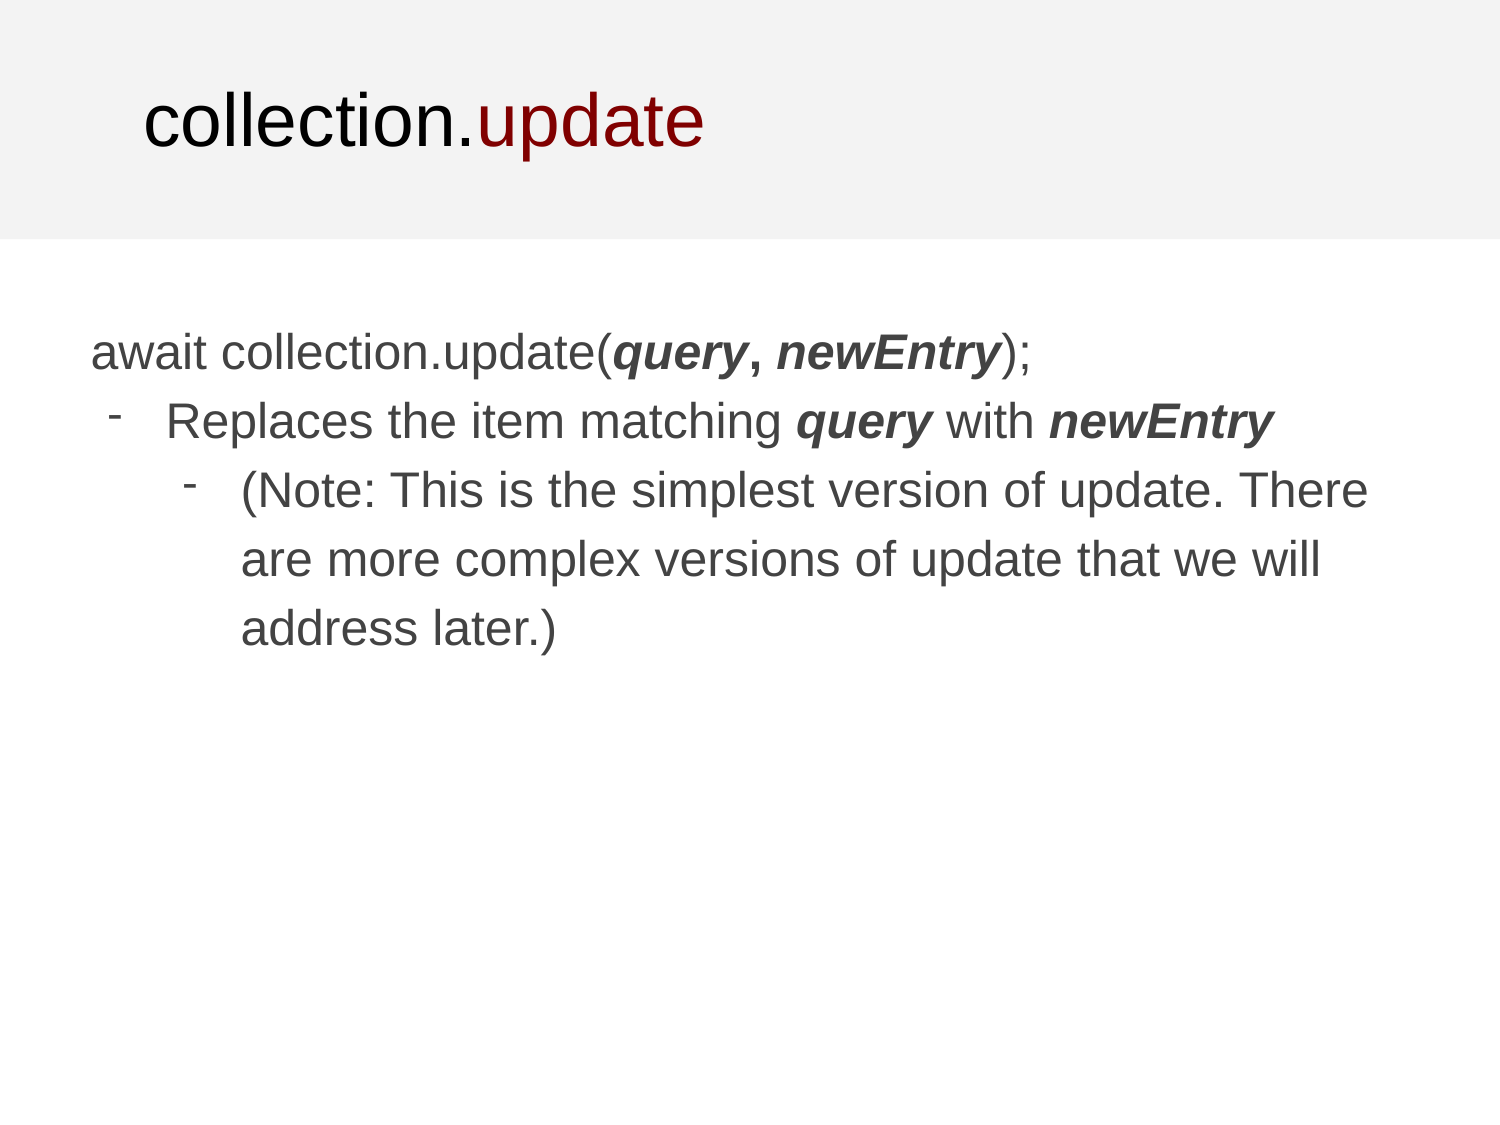

collection.update
await collection.update(query, newEntry);
Replaces the item matching query with newEntry
(Note: This is the simplest version of update. There are more complex versions of update that we will address later.)